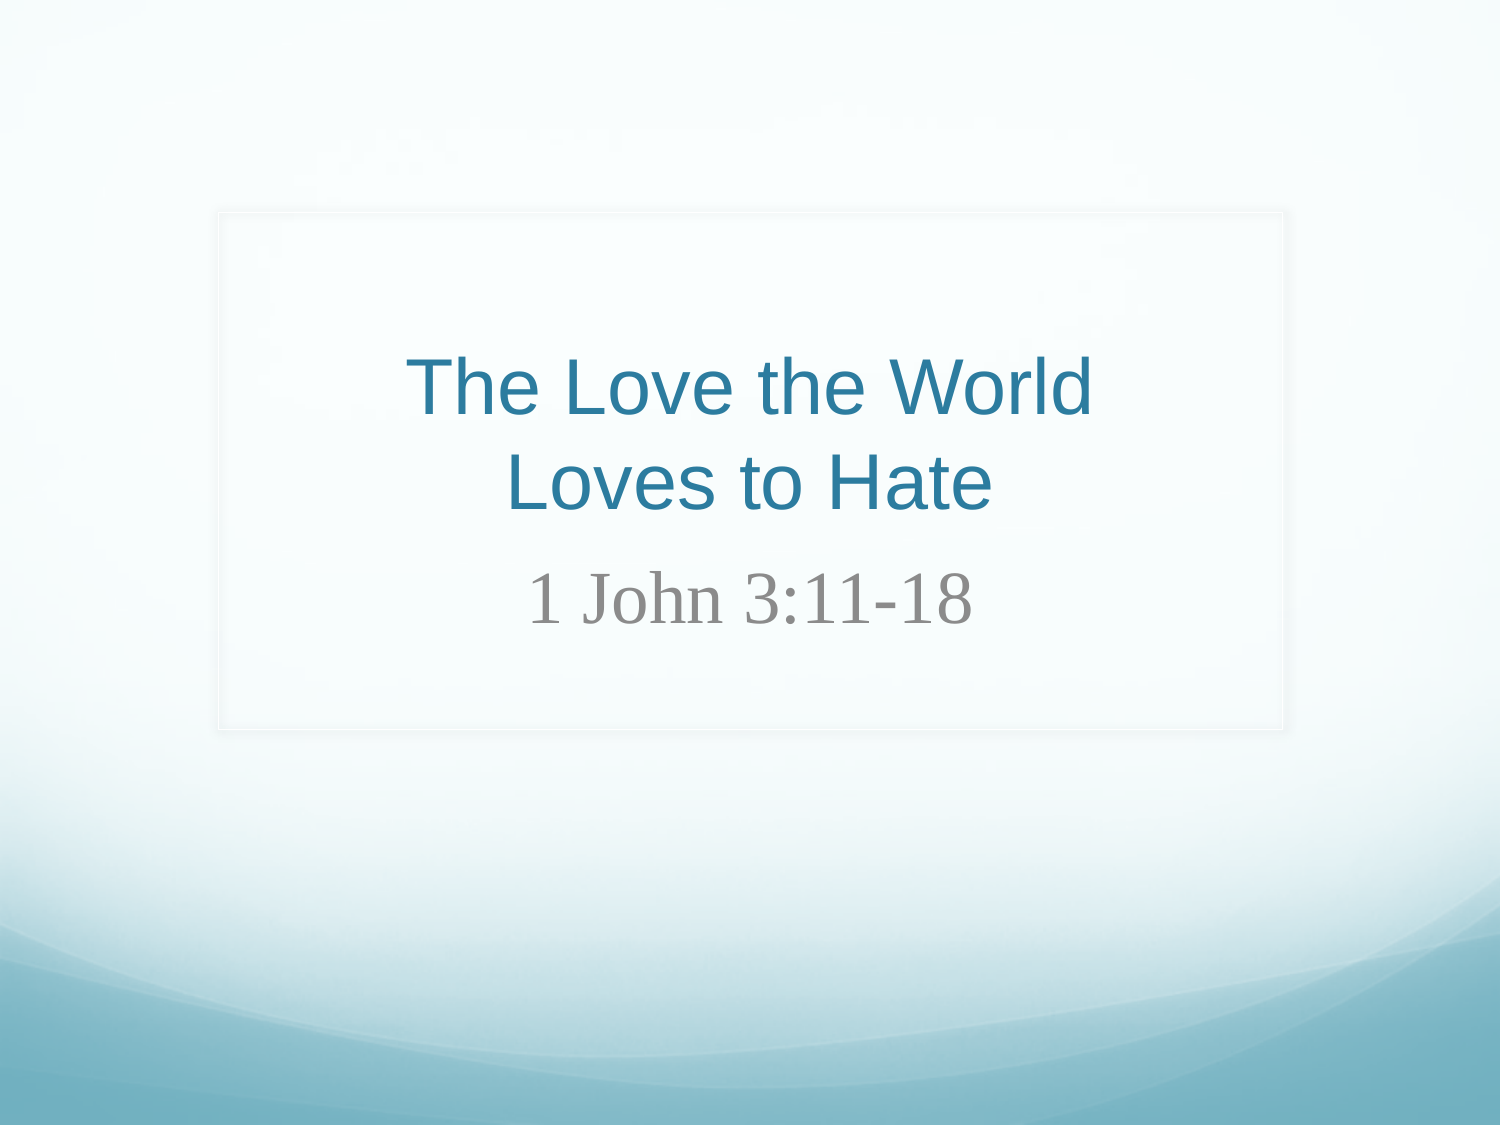

# The Love the World Loves to Hate
1 John 3:11-18